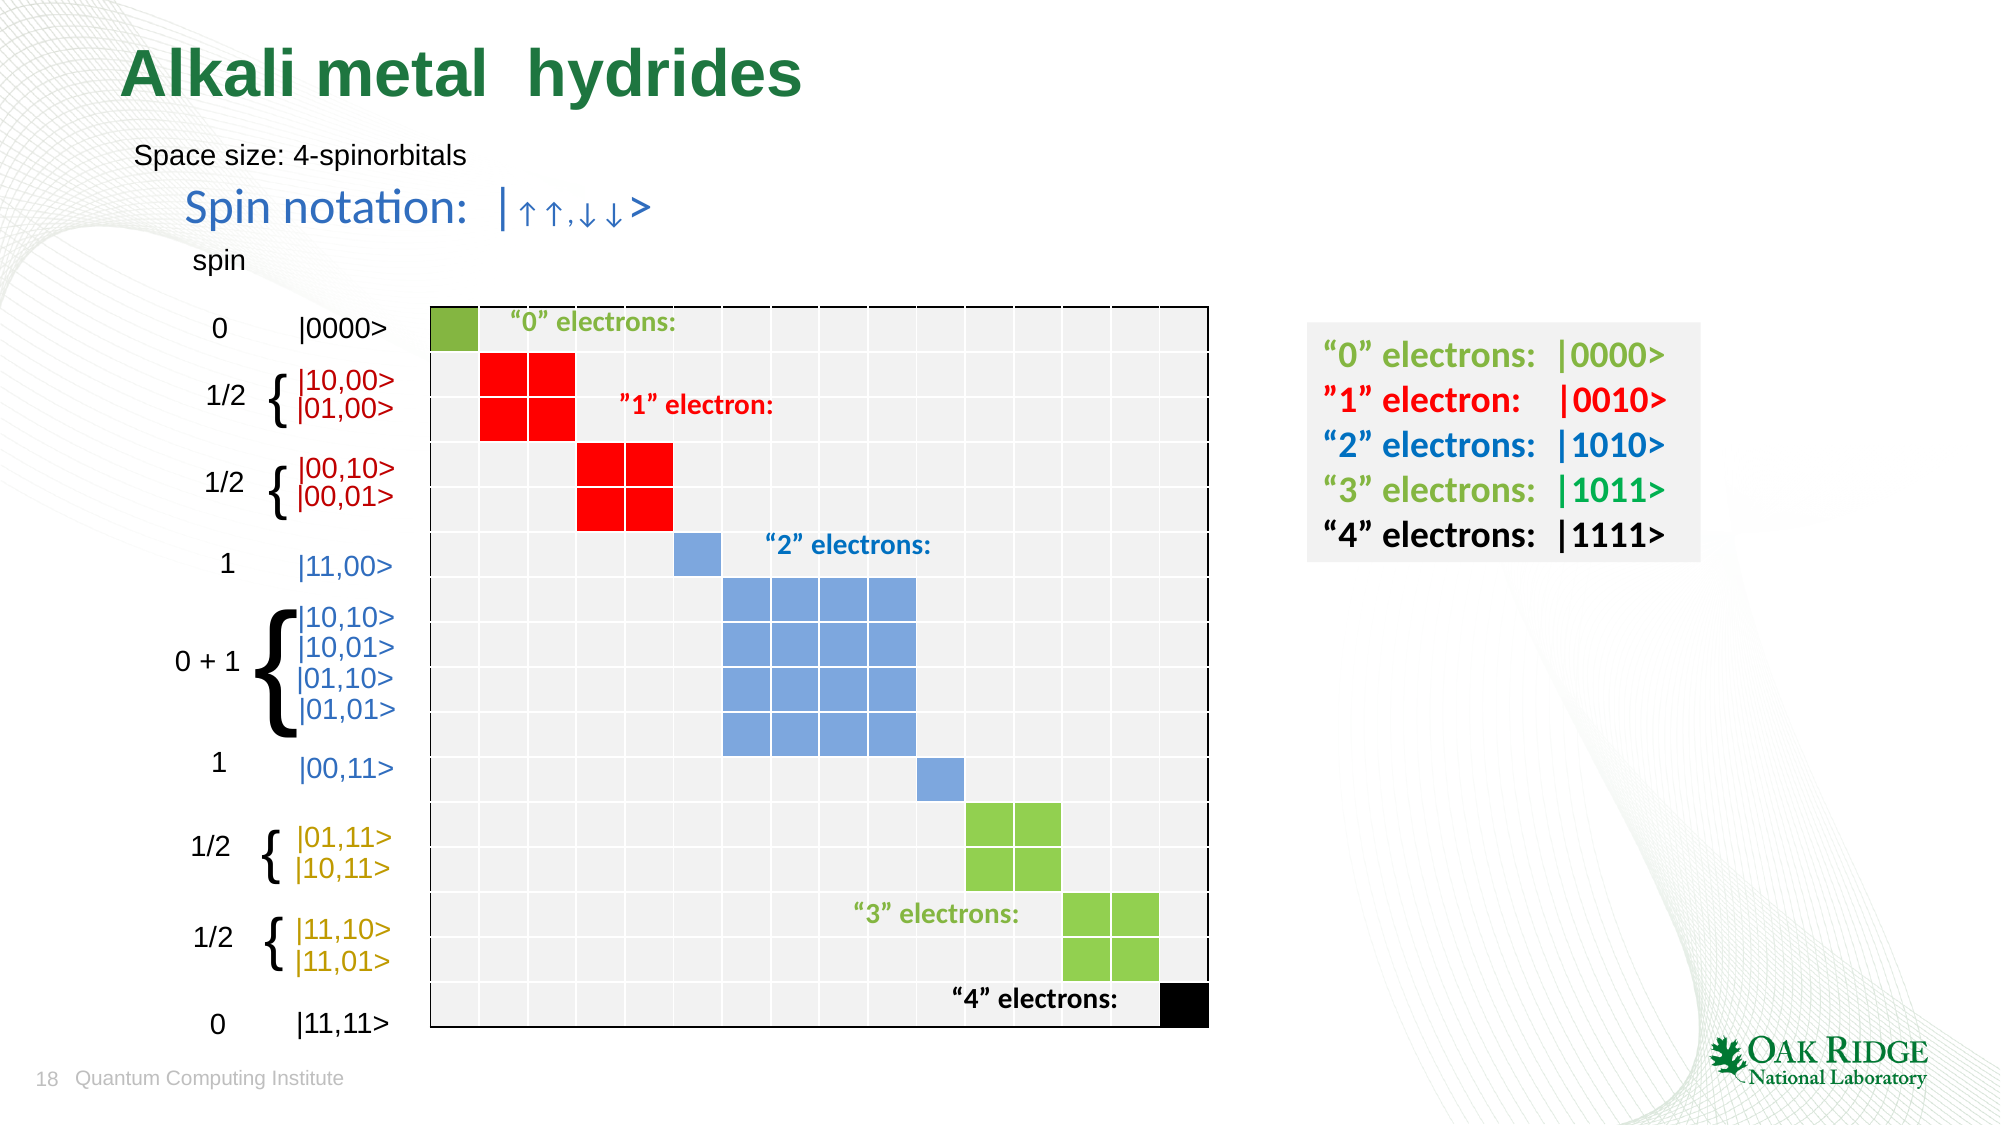

# Alkali metal  hydrides
Space size: 4-spinorbitals
Spin notation:  |↑↑,↓↓>
spin
“0” electrons:
0
|0000>
|  |  |  |  |  |  |  |  |  |  |  |  |  |  |  |  |
| --- | --- | --- | --- | --- | --- | --- | --- | --- | --- | --- | --- | --- | --- | --- | --- |
|  |  |  |  |  |  |  |  |  |  |  |  |  |  |  |  |
|  |  |  |  |  |  |  |  |  |  |  |  |  |  |  |  |
|  |  |  |  |  |  |  |  |  |  |  |  |  |  |  |  |
|  |  |  |  |  |  |  |  |  |  |  |  |  |  |  |  |
|  |  |  |  |  |  |  |  |  |  |  |  |  |  |  |  |
|  |  |  |  |  |  |  |  |  |  |  |  |  |  |  |  |
|  |  |  |  |  |  |  |  |  |  |  |  |  |  |  |  |
|  |  |  |  |  |  |  |  |  |  |  |  |  |  |  |  |
|  |  |  |  |  |  |  |  |  |  |  |  |  |  |  |  |
|  |  |  |  |  |  |  |  |  |  |  |  |  |  |  |  |
|  |  |  |  |  |  |  |  |  |  |  |  |  |  |  |  |
|  |  |  |  |  |  |  |  |  |  |  |  |  |  |  |  |
|  |  |  |  |  |  |  |  |  |  |  |  |  |  |  |  |
|  |  |  |  |  |  |  |  |  |  |  |  |  |  |  |  |
|  |  |  |  |  |  |  |  |  |  |  |  |  |  |  |  |
“0” electrons:  |0000>
”1” electron:    |0010>
“2” electrons:  |1010>
“3” electrons:  |1011>
“4” electrons:  |1111>
{
|10,00>
1/2
”1” electron:
|01,00>
|00,10>
{
1/2
|00,01>
“2” electrons:
1
|11,00>
{
|10,10>
|10,01>
0 + 1
|01,10>
|01,01>
1
|00,11>
{
|01,11>
1/2
|10,11>
“3” electrons:
{
|11,10>
1/2
|11,01>
“4” electrons:
|11,11>
0
0.9877 |1010> -  0.1218*|0101>  +0.0695*( |1001> +|0110>)